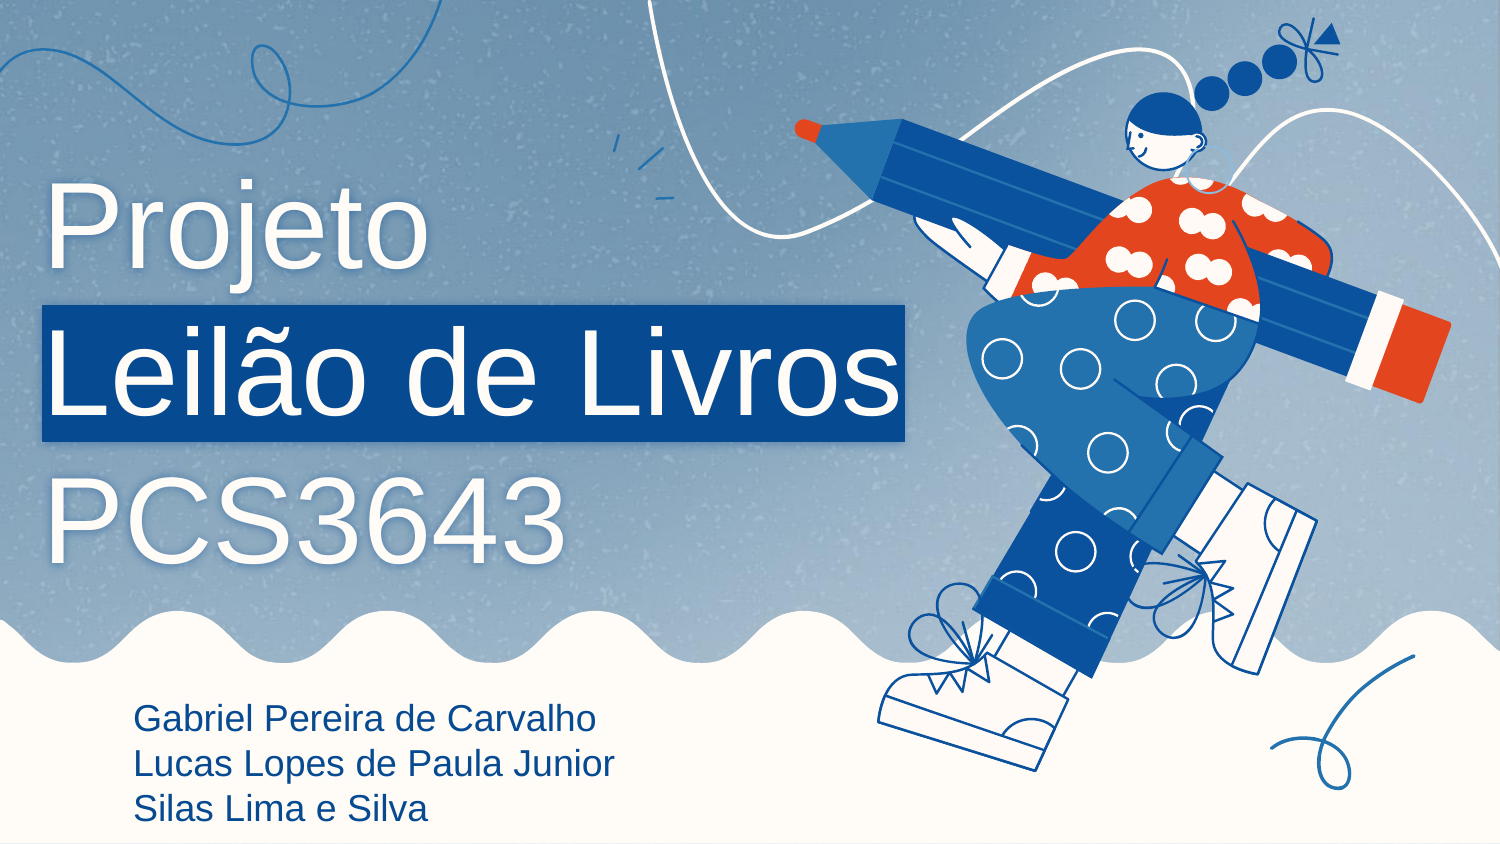

# Projeto
Leilão de Livros
PCS3643

Gabriel Pereira de Carvalho
Lucas Lopes de Paula Junior
Silas Lima e Silva